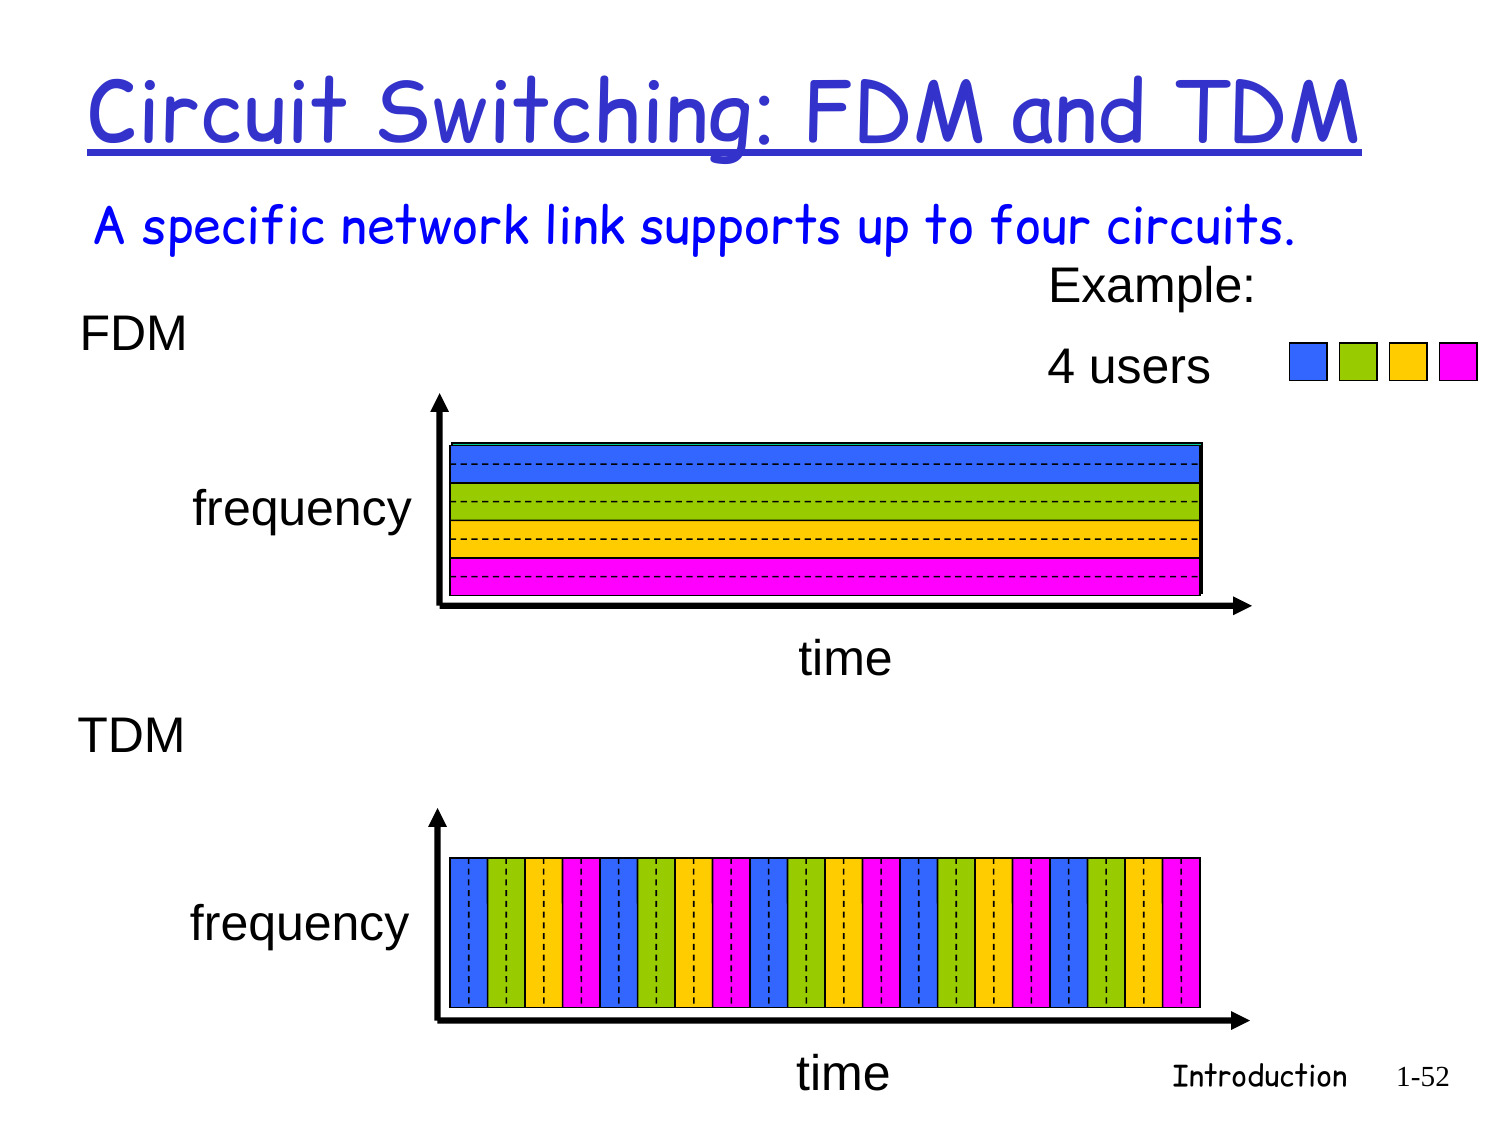

# Circuit Switching: FDM and TDM
A specific network link supports up to four circuits.
Example:
4 users

FDM

frequency

time

TDM

frequency

time

 Introduction
1-52